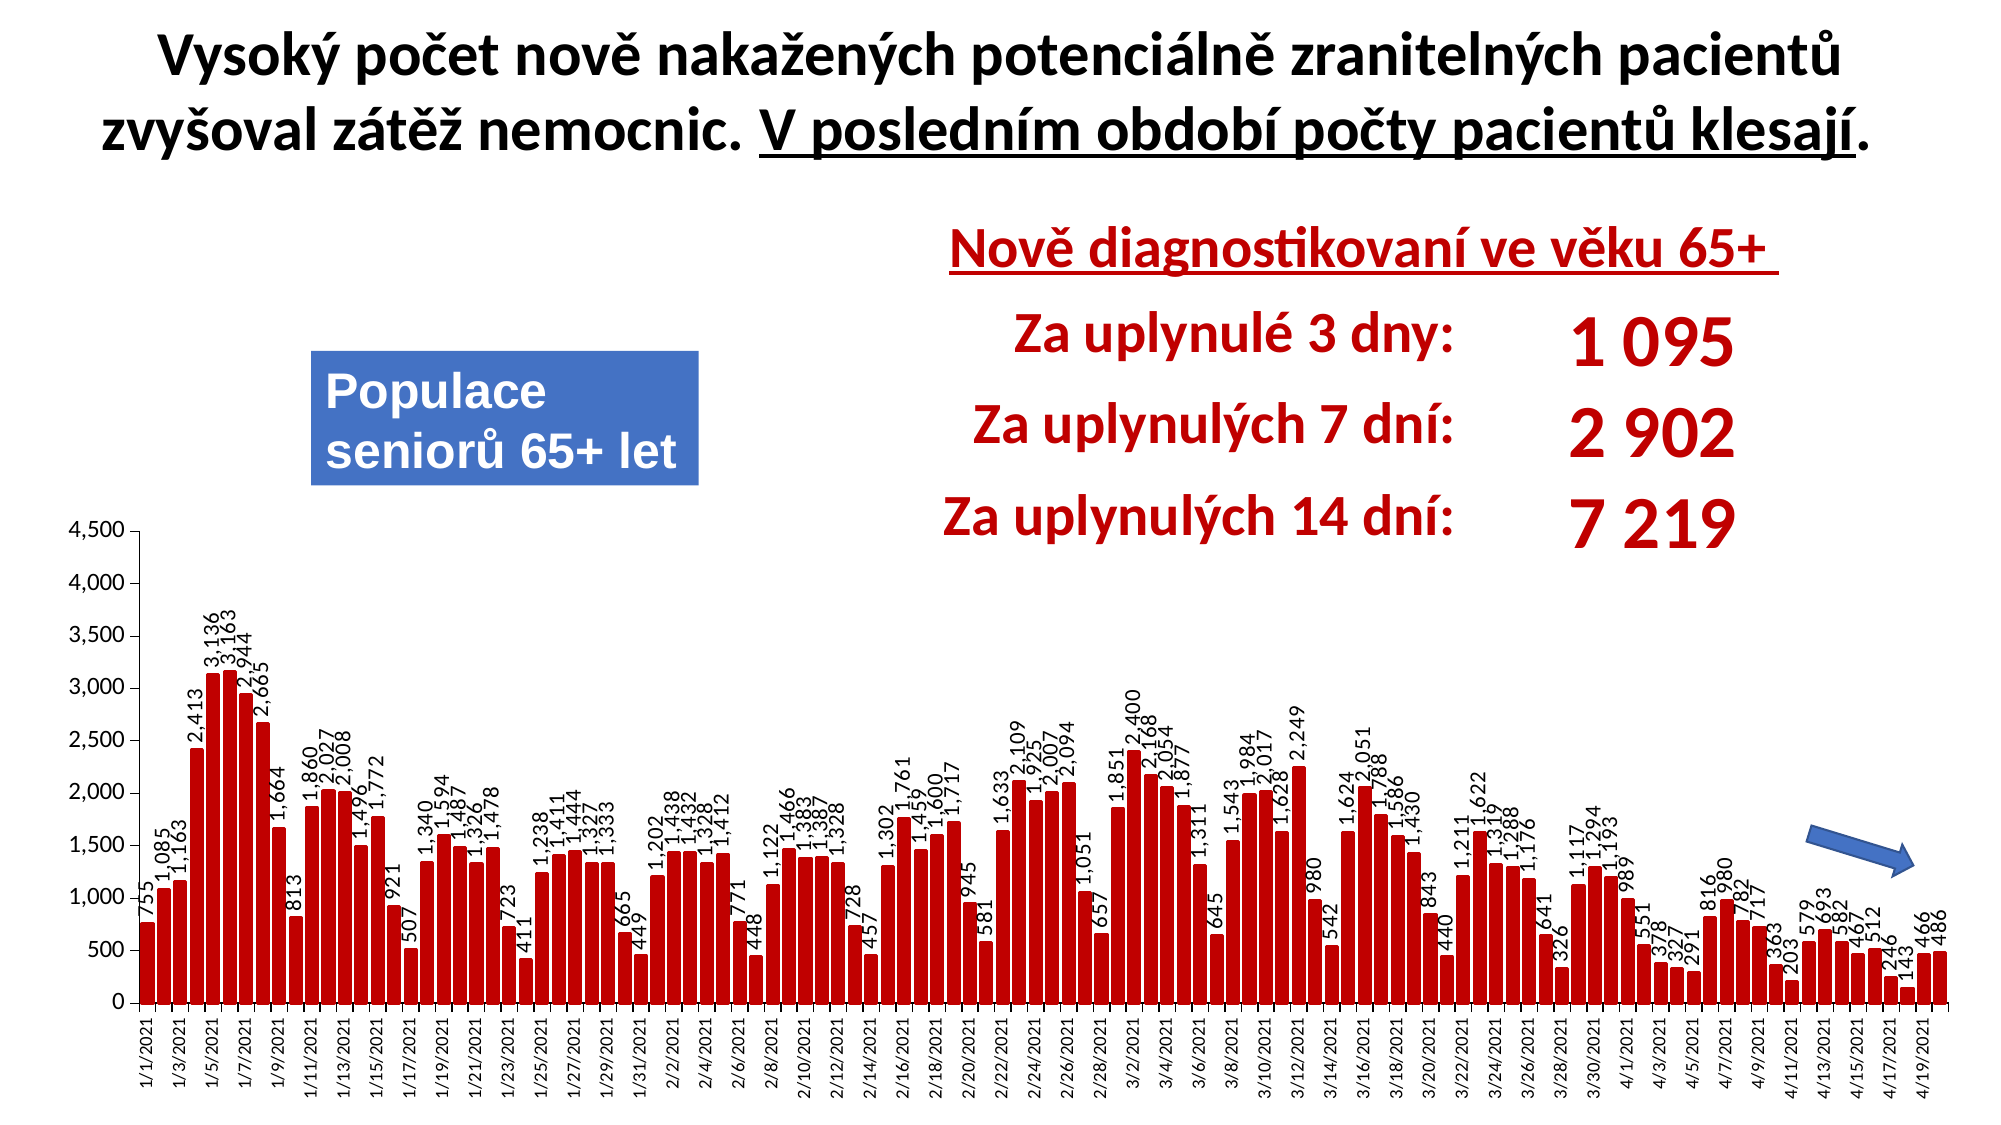

Vysoký počet nově nakažených potenciálně zranitelných pacientů zvyšoval zátěž nemocnic. V posledním období počty pacientů klesají.
| Nově diagnostikovaní ve věku 65+ |  |
| --- | --- |
| Za uplynulé 3 dny: | 1 095 |
| Za uplynulých 7 dní: | 2 902 |
| Za uplynulých 14 dní: | 7 219 |
Populace seniorů 65+ let

### Chart

| Category |  |
|---|---|
| 44197 | 755.0 |
| 44198 | 1085.0 |
| 44199 | 1163.0 |
| 44200 | 2413.0 |
| 44201 | 3136.0 |
| 44202 | 3163.0 |
| 44203 | 2944.0 |
| 44204 | 2665.0 |
| 44205 | 1664.0 |
| 44206 | 813.0 |
| 44207 | 1860.0 |
| 44208 | 2027.0 |
| 44209 | 2008.0 |
| 44210 | 1496.0 |
| 44211 | 1772.0 |
| 44212 | 921.0 |
| 44213 | 507.0 |
| 44214 | 1340.0 |
| 44215 | 1594.0 |
| 44216 | 1487.0 |
| 44217 | 1326.0 |
| 44218 | 1478.0 |
| 44219 | 723.0 |
| 44220 | 411.0 |
| 44221 | 1238.0 |
| 44222 | 1411.0 |
| 44223 | 1444.0 |
| 44224 | 1327.0 |
| 44225 | 1333.0 |
| 44226 | 665.0 |
| 44227 | 449.0 |
| 44228 | 1202.0 |
| 44229 | 1438.0 |
| 44230 | 1432.0 |
| 44231 | 1328.0 |
| 44232 | 1412.0 |
| 44233 | 771.0 |
| 44234 | 448.0 |
| 44235 | 1122.0 |
| 44236 | 1466.0 |
| 44237 | 1383.0 |
| 44238 | 1387.0 |
| 44239 | 1328.0 |
| 44240 | 728.0 |
| 44241 | 457.0 |
| 44242 | 1302.0 |
| 44243 | 1761.0 |
| 44244 | 1459.0 |
| 44245 | 1600.0 |
| 44246 | 1717.0 |
| 44247 | 945.0 |
| 44248 | 581.0 |
| 44249 | 1633.0 |
| 44250 | 2109.0 |
| 44251 | 1925.0 |
| 44252 | 2007.0 |
| 44253 | 2094.0 |
| 44254 | 1051.0 |
| 44255 | 657.0 |
| 44256 | 1851.0 |
| 44257 | 2400.0 |
| 44258 | 2168.0 |
| 44259 | 2054.0 |
| 44260 | 1877.0 |
| 44261 | 1311.0 |
| 44262 | 645.0 |
| 44263 | 1543.0 |
| 44264 | 1984.0 |
| 44265 | 2017.0 |
| 44266 | 1628.0 |
| 44267 | 2249.0 |
| 44268 | 980.0 |
| 44269 | 542.0 |
| 44270 | 1624.0 |
| 44271 | 2051.0 |
| 44272 | 1788.0 |
| 44273 | 1586.0 |
| 44274 | 1430.0 |
| 44275 | 843.0 |
| 44276 | 440.0 |
| 44277 | 1211.0 |
| 44278 | 1622.0 |
| 44279 | 1319.0 |
| 44280 | 1288.0 |
| 44281 | 1176.0 |
| 44282 | 641.0 |
| 44283 | 326.0 |
| 44284 | 1117.0 |
| 44285 | 1294.0 |
| 44286 | 1193.0 |
| 44287 | 989.0 |
| 44288 | 551.0 |
| 44289 | 378.0 |
| 44290 | 327.0 |
| 44291 | 291.0 |
| 44292 | 816.0 |
| 44293 | 980.0 |
| 44294 | 782.0 |
| 44295 | 717.0 |
| 44296 | 363.0 |
| 44297 | 203.0 |
| 44298 | 579.0 |
| 44299 | 693.0 |
| 44300 | 582.0 |
| 44301 | 467.0 |
| 44302 | 512.0 |
| 44303 | 246.0 |
| 44304 | 143.0 |
| 44305 | 466.0 |
| 44306 | 486.0 |
|  | None |
|  | None |
|  | None |
|  | None |
|  | None |
|  | None |
|  | None |
|  | None |
|  | None |
|  | None |
|  | None |
|  | None |
|  | None |
|  | None |
|  | None |
|  | None |
|  | None |
|  | None |
|  | None |
|  | None |
|  | None |
|  | None |
|  | None |
|  | None |
|  | None |
|  | None |
|  | None |
|  | None |
|  | None |
|  | None |
|  | None |
|  | None |
|  | None |
|  | None |
|  | None |
|  | None |
|  | None |
|  | None |
|  | None |
|  | None |
|  | None |
|  | None |
|  | None |
|  | None |
|  | None |
|  | None |
|  | None |
|  | None |
|  | None |
|  | None |
|  | None |
|  | None |
|  | None |
|  | None |
|  | None |
|  | None |
|  | None |
|  | None |
|  | None |
|  | None |
|  | None |
|  | None |
|  | None |
|  | None |
|  | None |
|  | None |
|  | None |
|  | None |
|  | None |
|  | None |
|  | None |
|  | None |
|  | None |
|  | None |
|  | None |
|  | None |
|  | None |
|  | None |
|  | None |
|  | None |
|  | None |
|  | None |
|  | None |
|  | None |
|  | None |
|  | None |
|  | None |
|  | None |
|  | None |
|  | None |
|  | None |
|  | None |
|  | None |
|  | None |